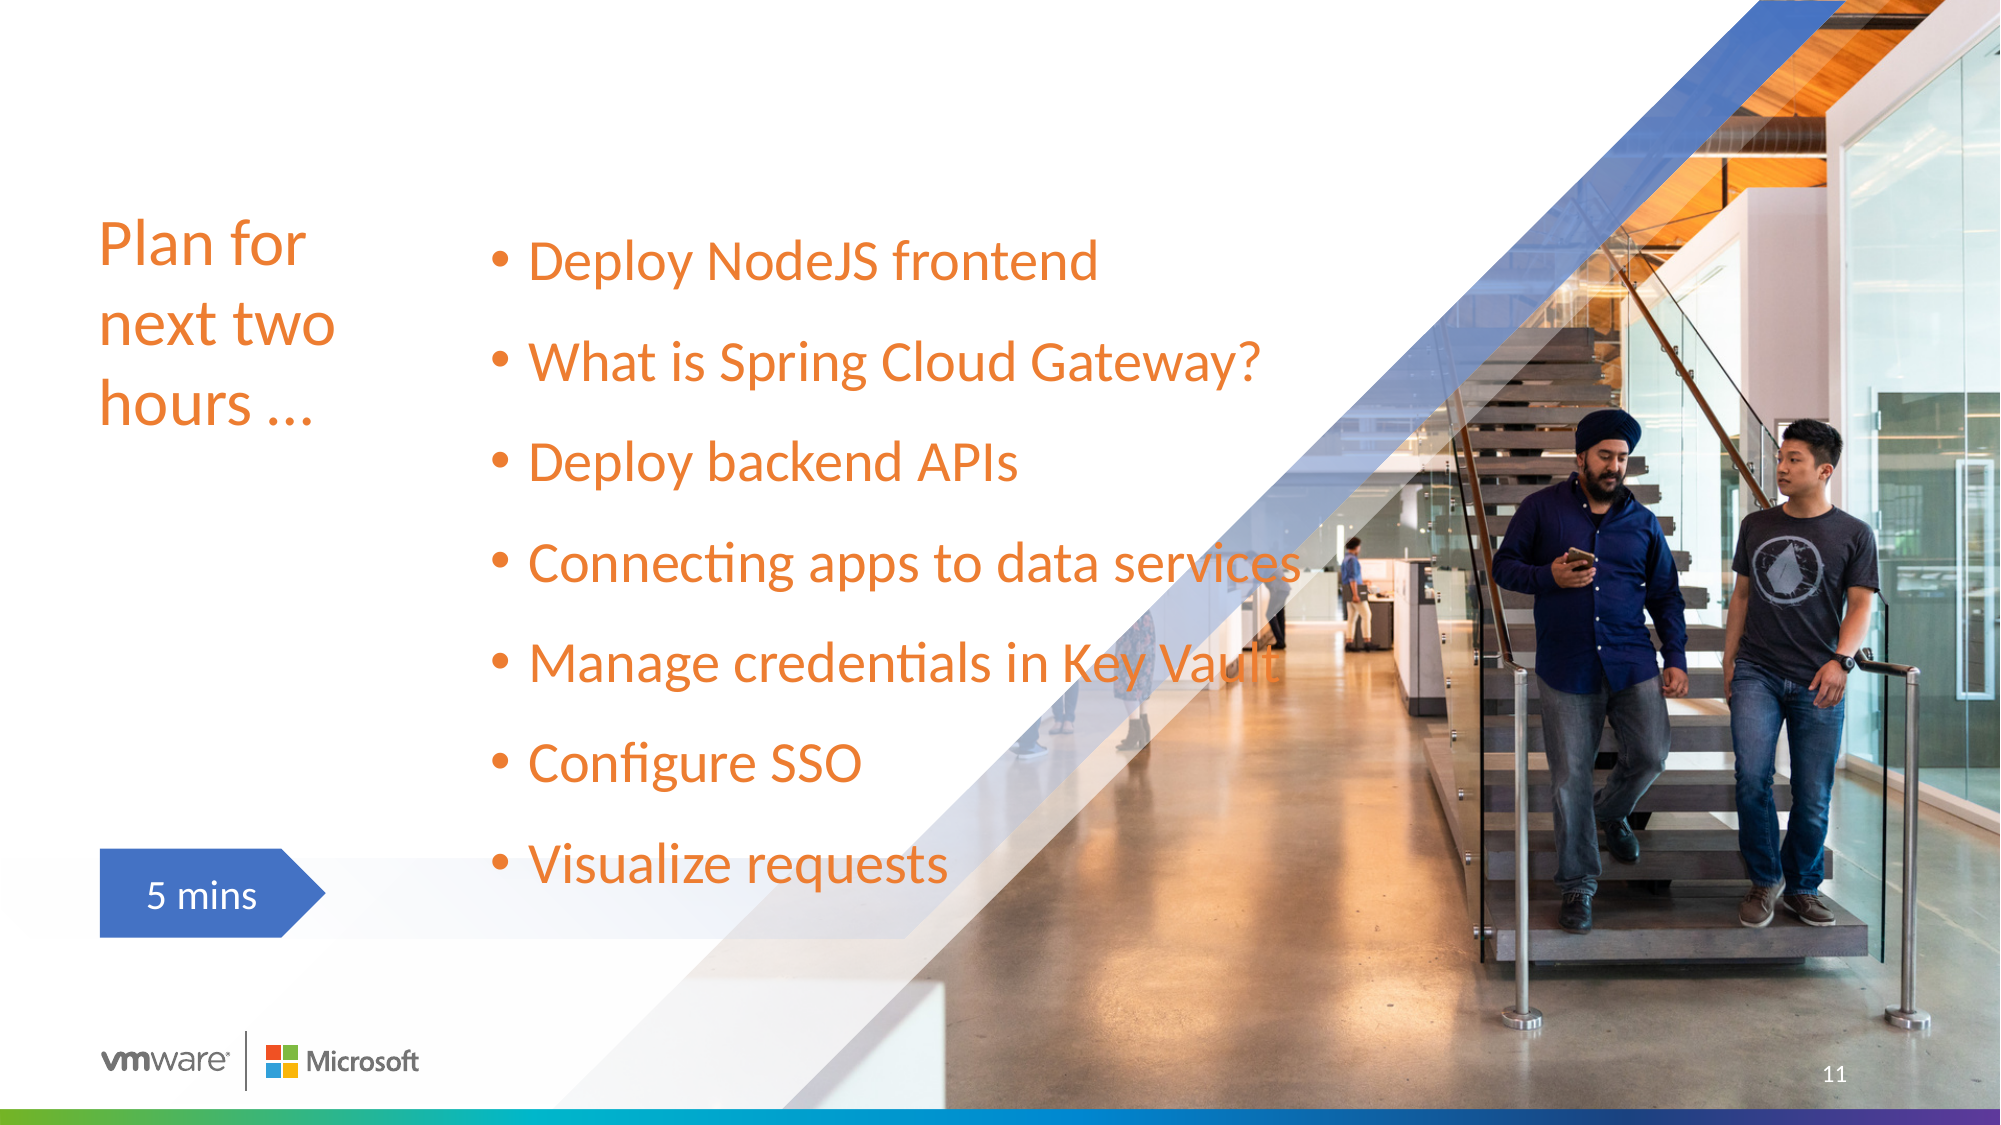

Deploy NodeJS frontend
What is Spring Cloud Gateway?
Deploy backend APIs
Connecting apps to data services
Manage credentials in Key Vault
Configure SSO
Visualize requests
5 mins
11